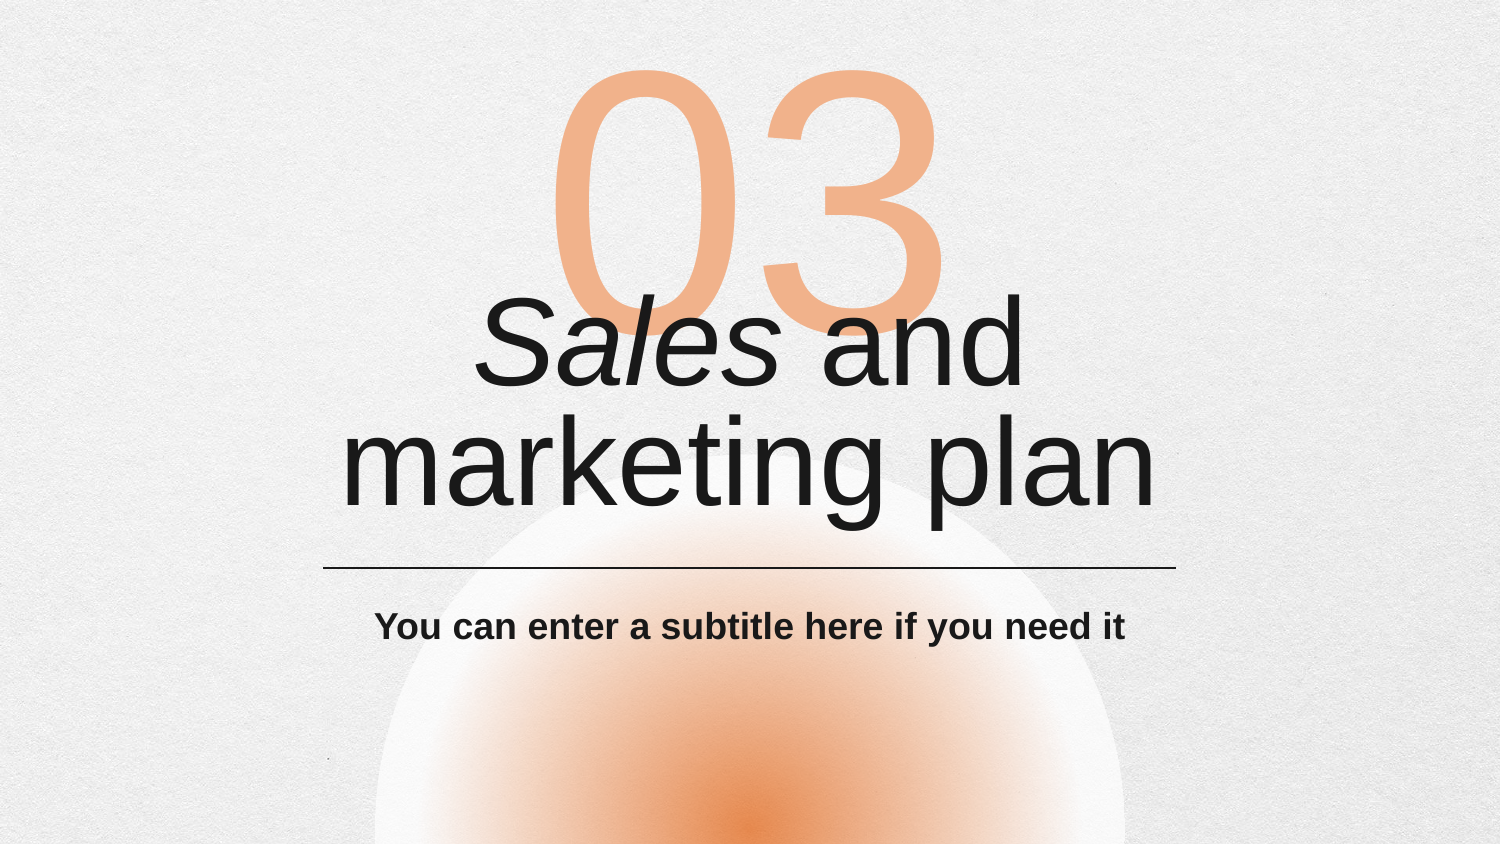

03
# Sales and marketing plan

You can enter a subtitle here if you need it